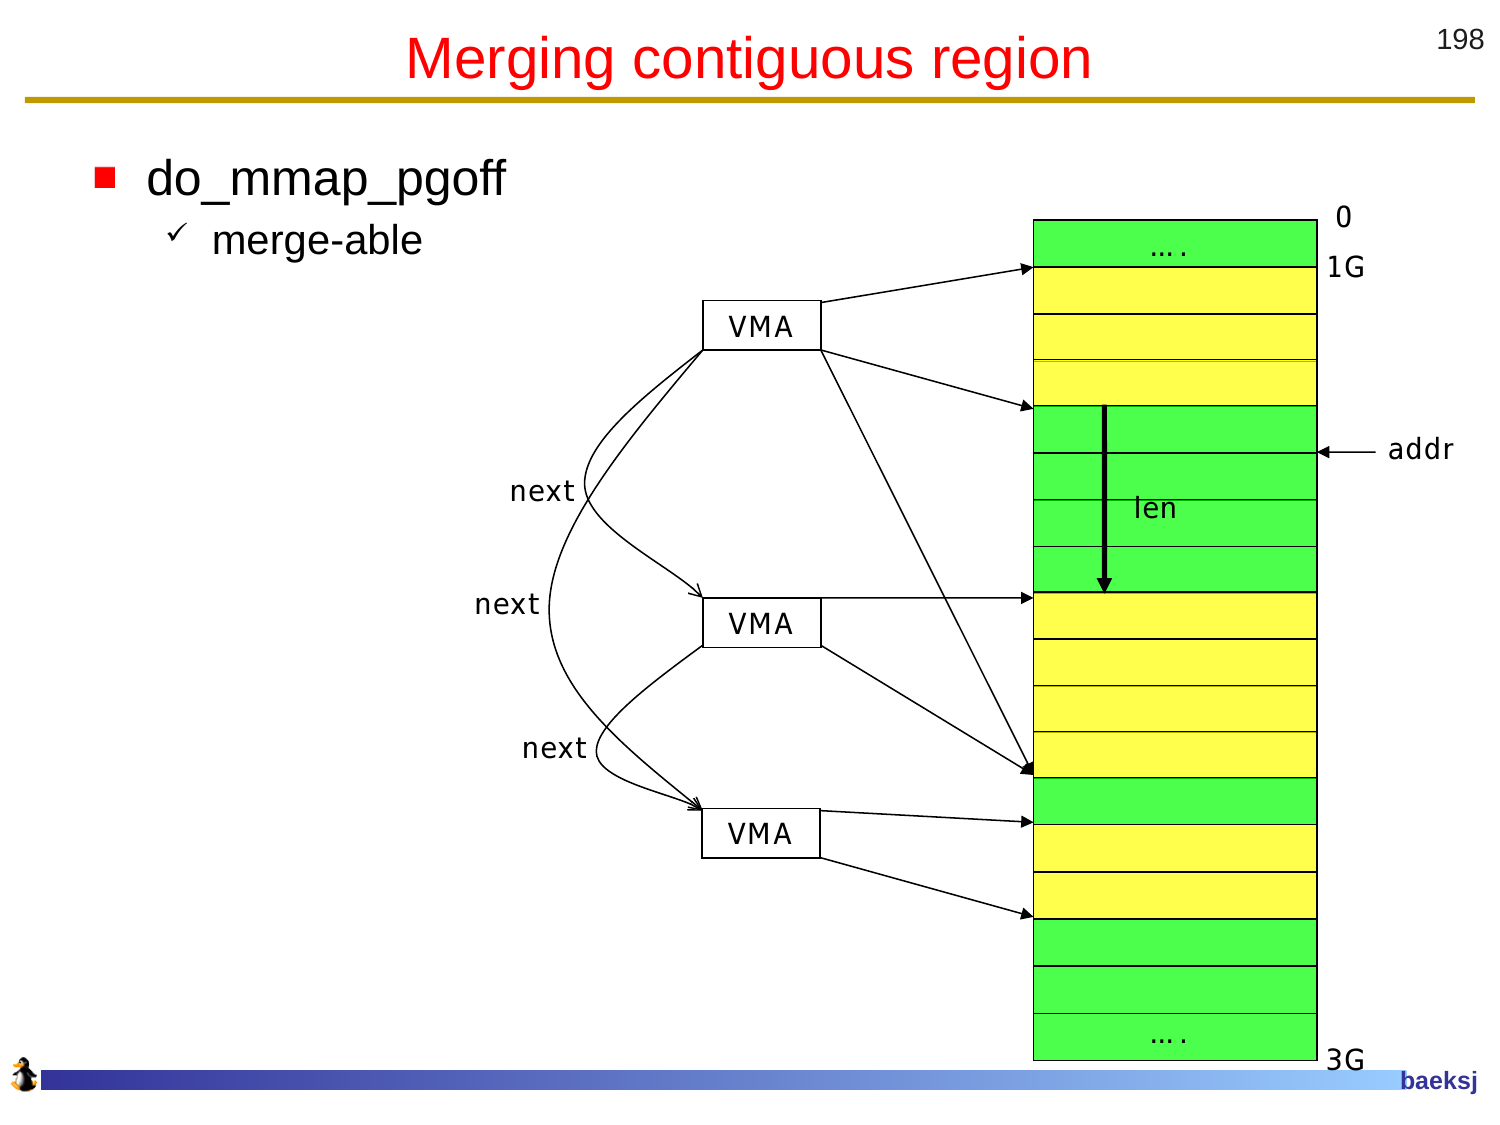

# Merging contiguous region
198
do_mmap_pgoff
merge-able
0

….
1G

VMA

addr

next
len

next

VMA

next

VMA

….

3G